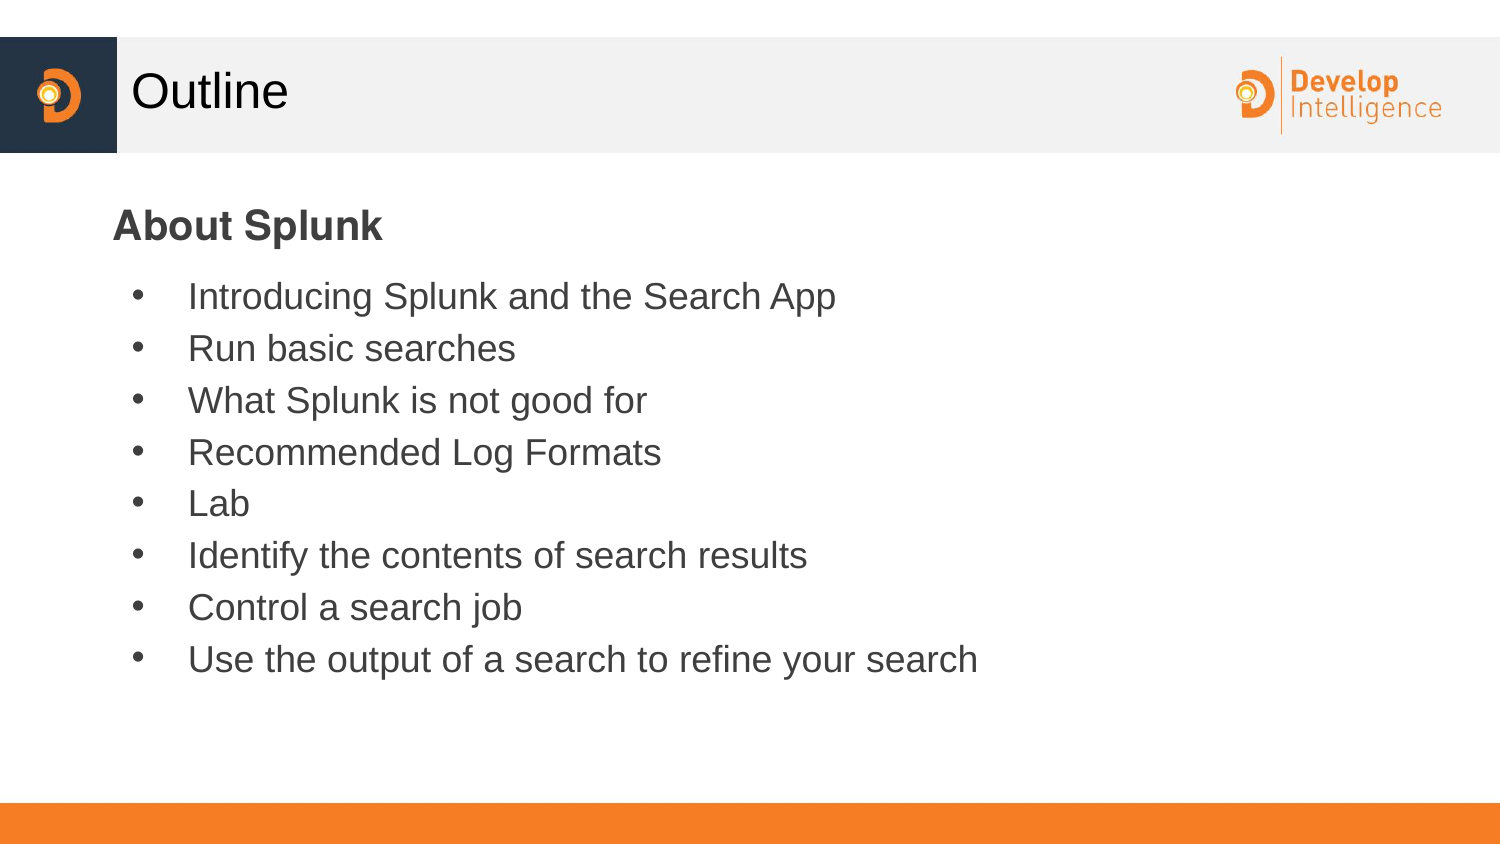

# Outline
About Splunk
Introducing Splunk and the Search App
Run basic searches
What Splunk is not good for
Recommended Log Formats
Lab
Identify the contents of search results
Control a search job
Use the output of a search to refine your search